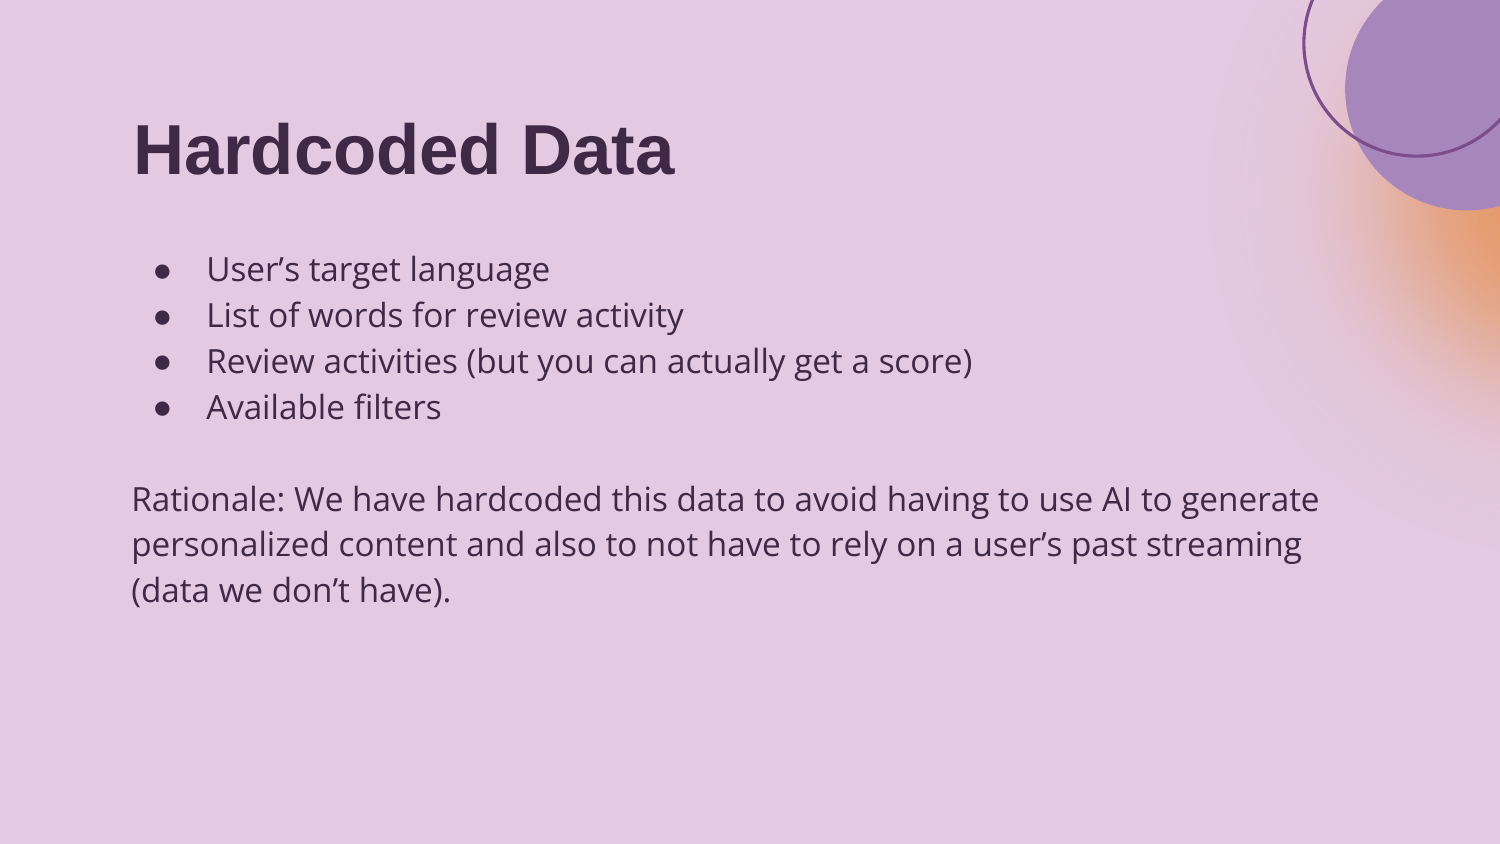

Hardcoded Data
User’s target language
List of words for review activity
Review activities (but you can actually get a score)
Available filters

Rationale: We have hardcoded this data to avoid having to use AI to generate personalized content and also to not have to rely on a user’s past streaming (data we don’t have).